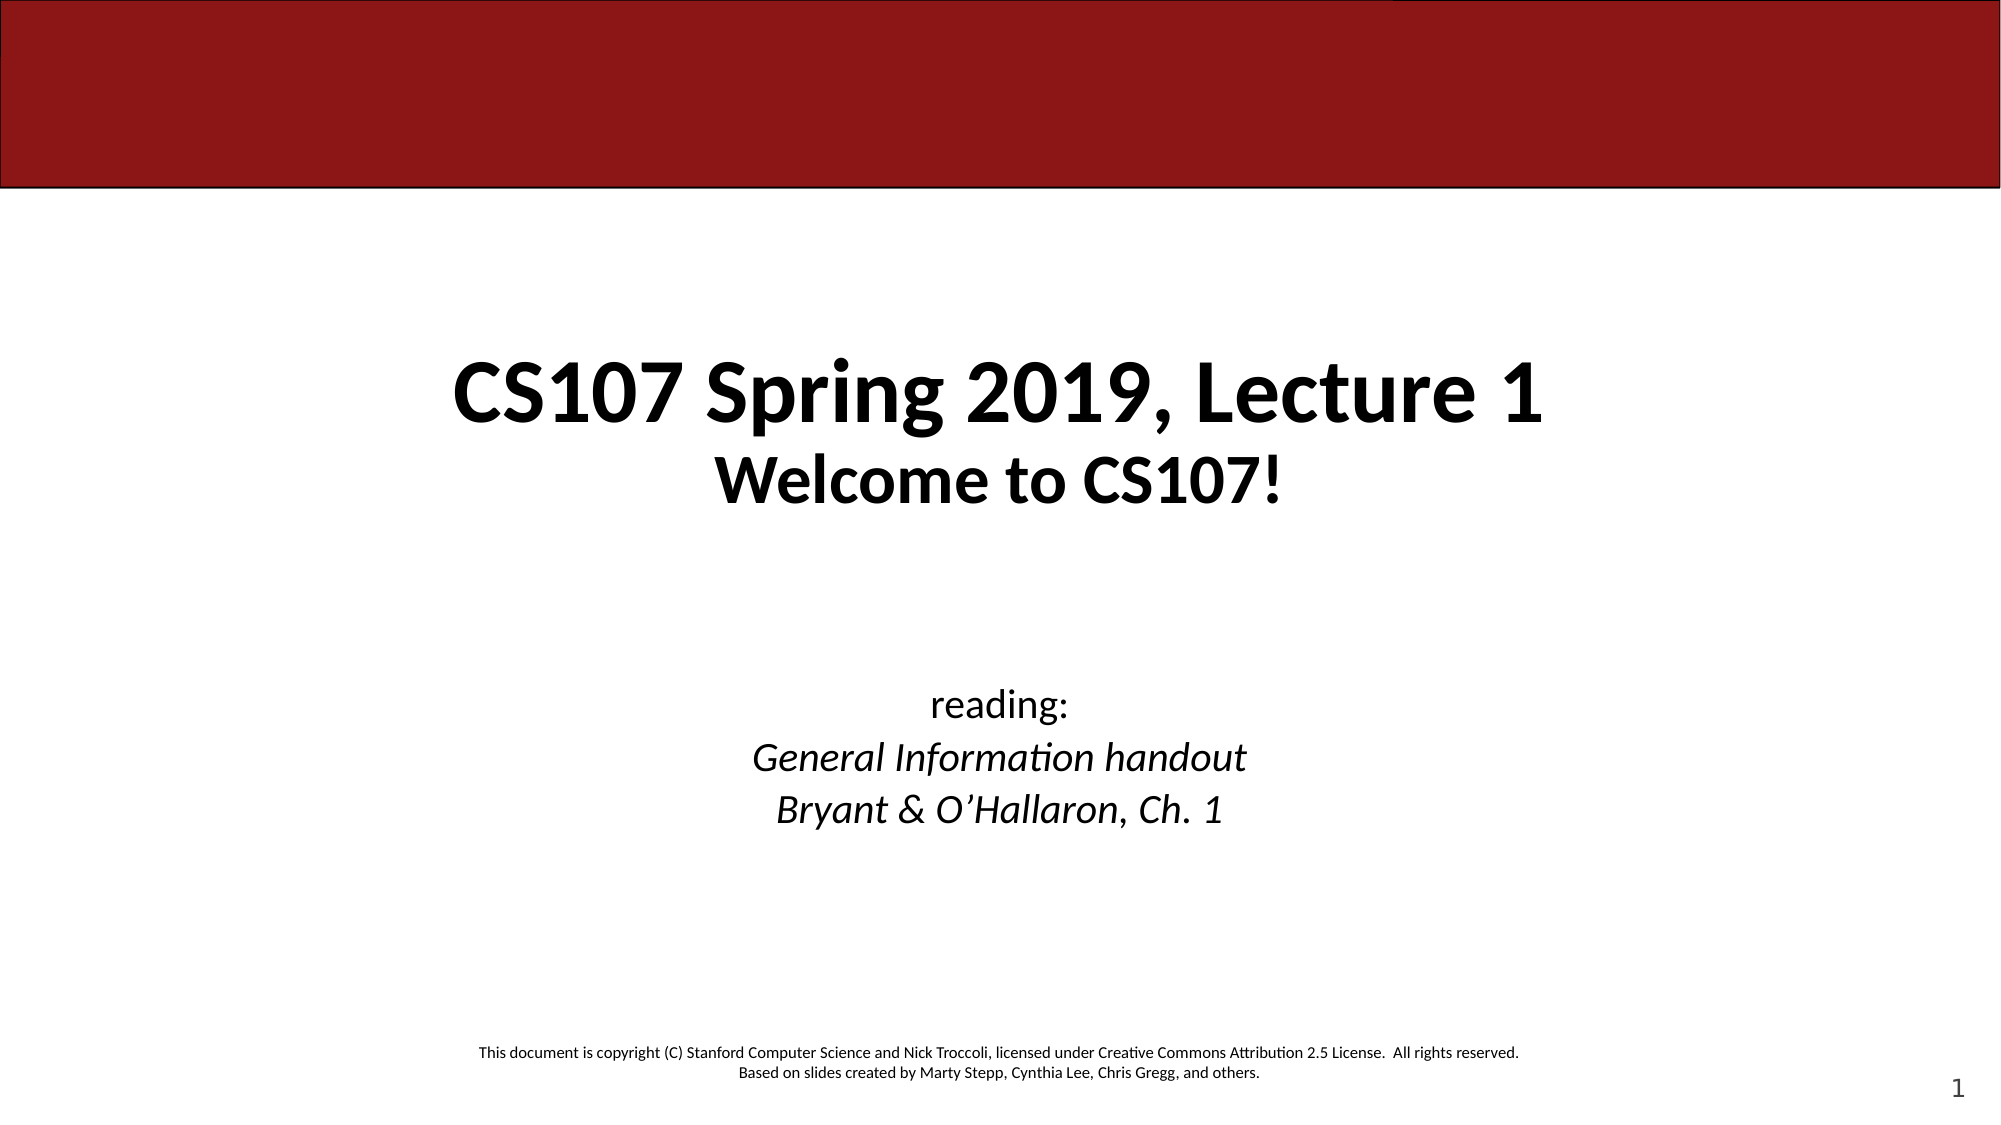

# CS107 Spring 2019, Lecture 1 Welcome to CS107!
reading:
General Information handout
Bryant & O’Hallaron, Ch. 1